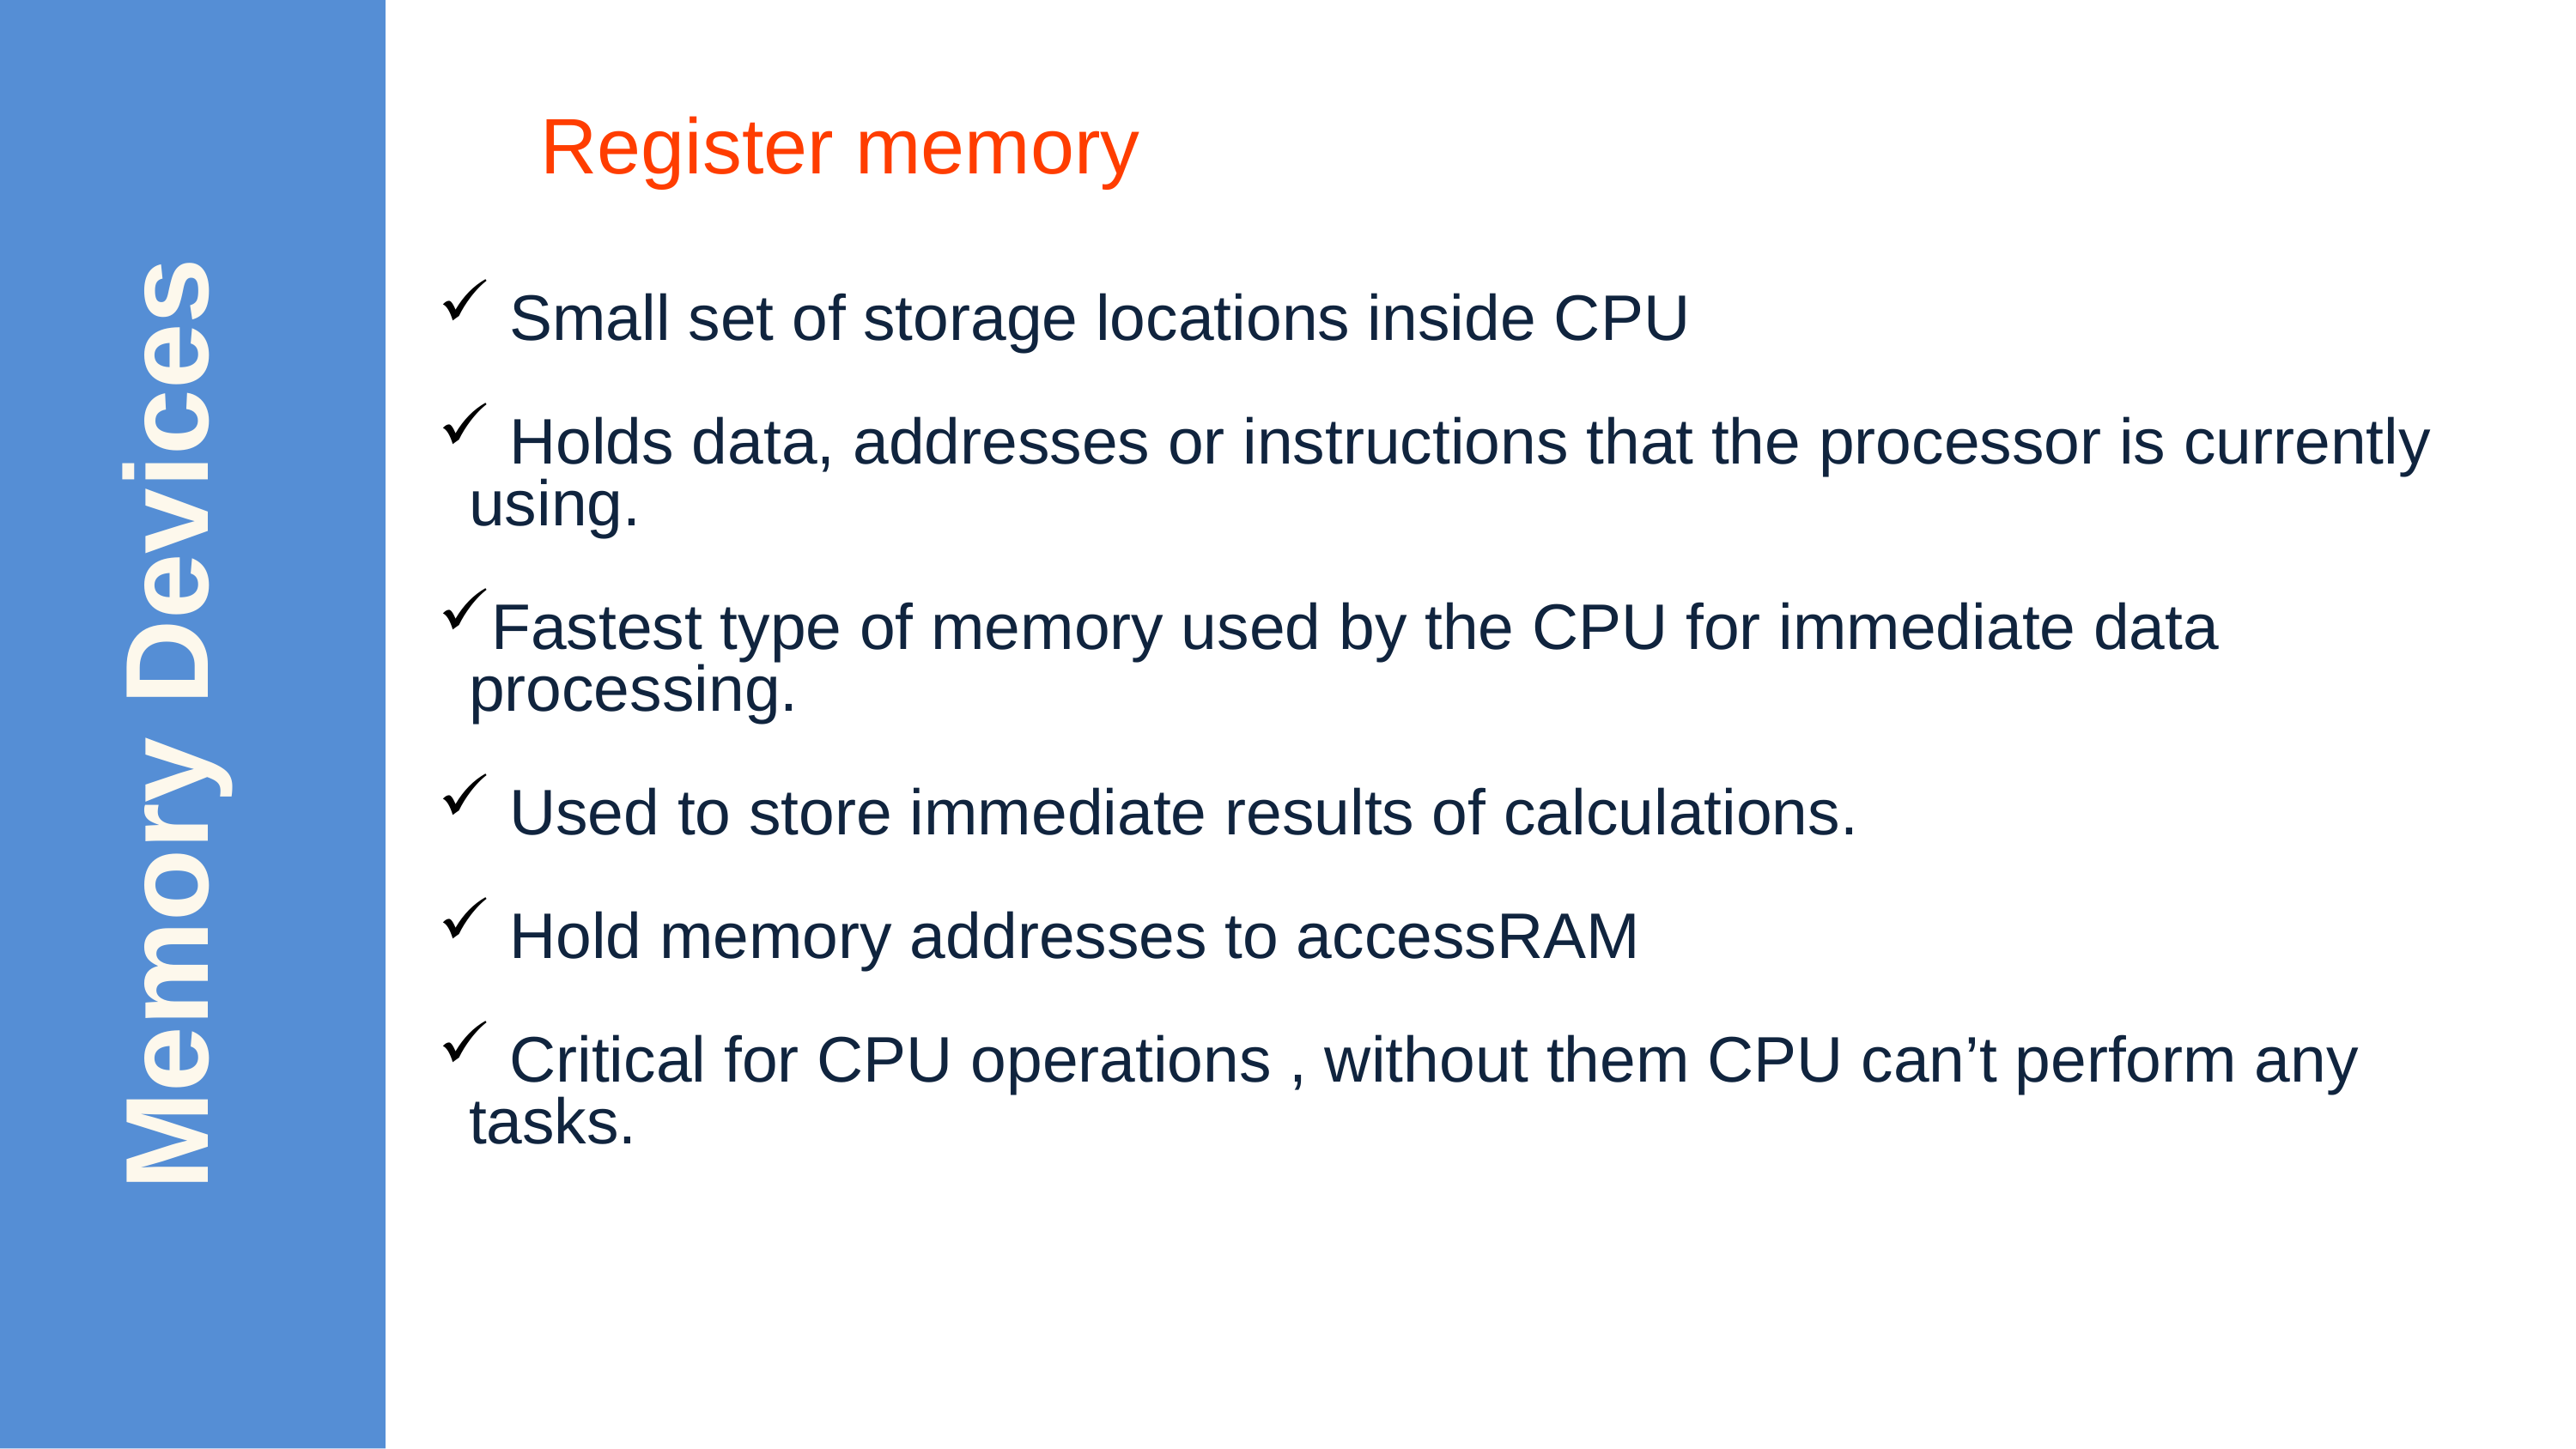

Register memory
 Small set of storage locations inside CPU

 Holds data, addresses or instructions that the processor is currently using.

Fastest type of memory used by the CPU for immediate data processing.

 Used to store immediate results of calculations.

 Hold memory addresses to accessRAM

 Critical for CPU operations , without them CPU can’t perform any tasks.
Memory Devices